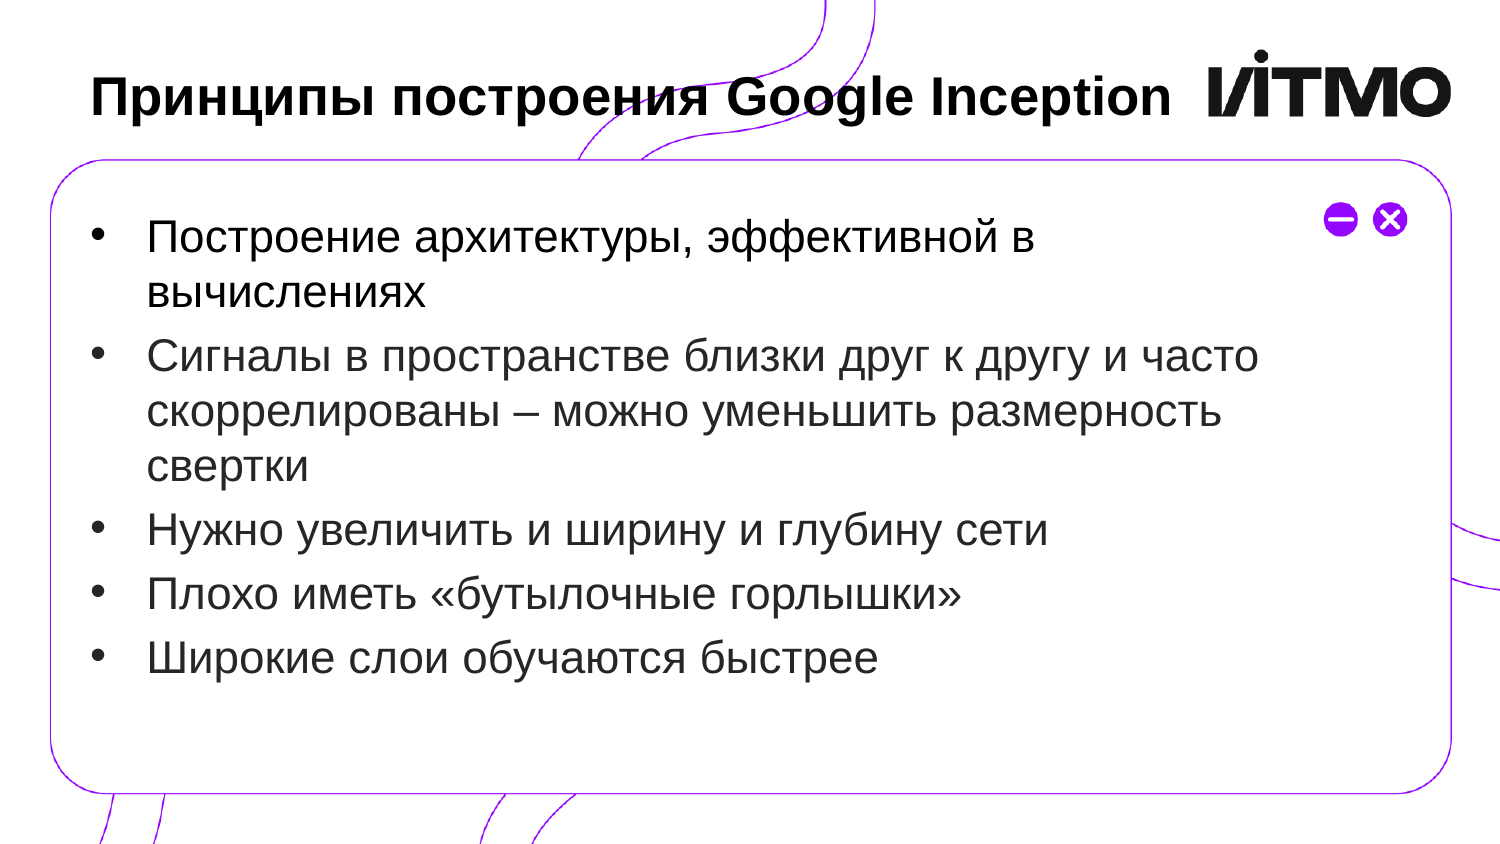

# Принципы построения Google Inception
Построение архитектуры, эффективной в вычислениях
Сигналы в пространстве близки друг к другу и часто скоррелированы – можно уменьшить размерность свертки
Нужно увеличить и ширину и глубину сети
Плохо иметь «бутылочные горлышки»
Широкие слои обучаются быстрее